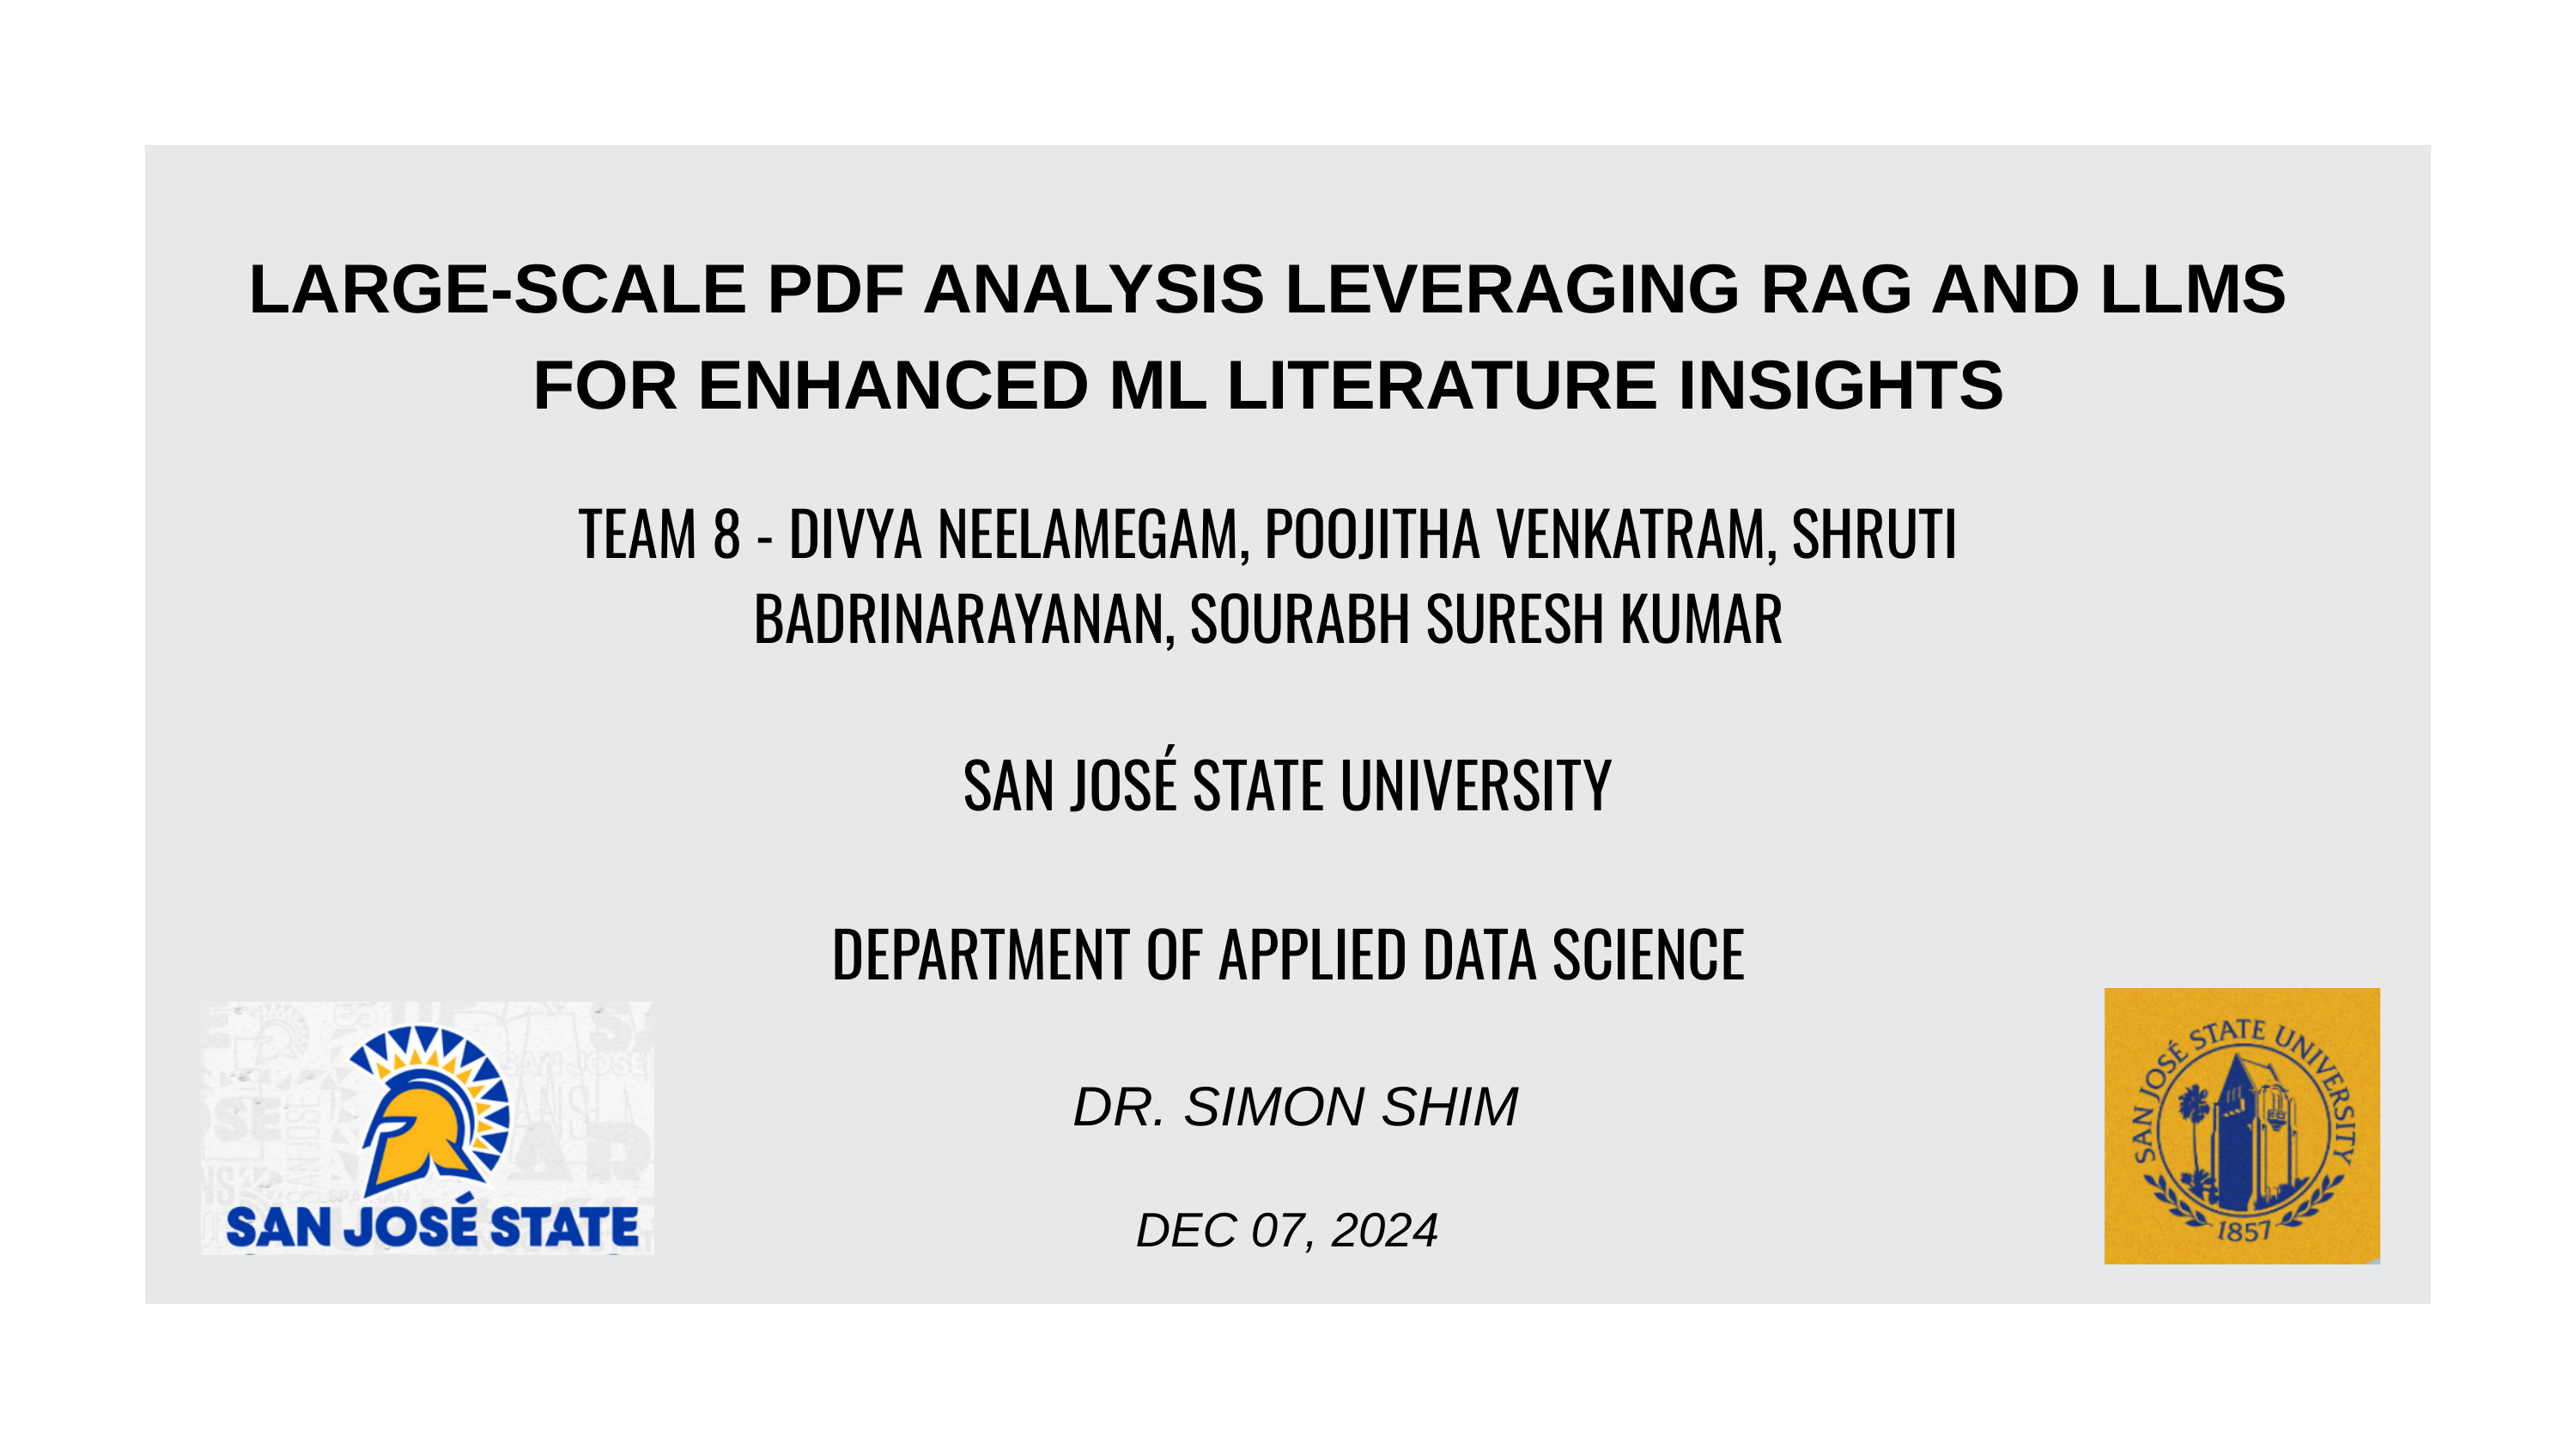

LARGE-SCALE PDF ANALYSIS LEVERAGING RAG AND LLMS FOR ENHANCED ML LITERATURE INSIGHTS
TEAM 8 - DIVYA NEELAMEGAM, POOJITHA VENKATRAM, SHRUTI BADRINARAYANAN, SOURABH SURESH KUMAR
SAN JOSÉ STATE UNIVERSITY
DEPARTMENT OF APPLIED DATA SCIENCE

 DR. SIMON SHIM
DEC 07, 2024